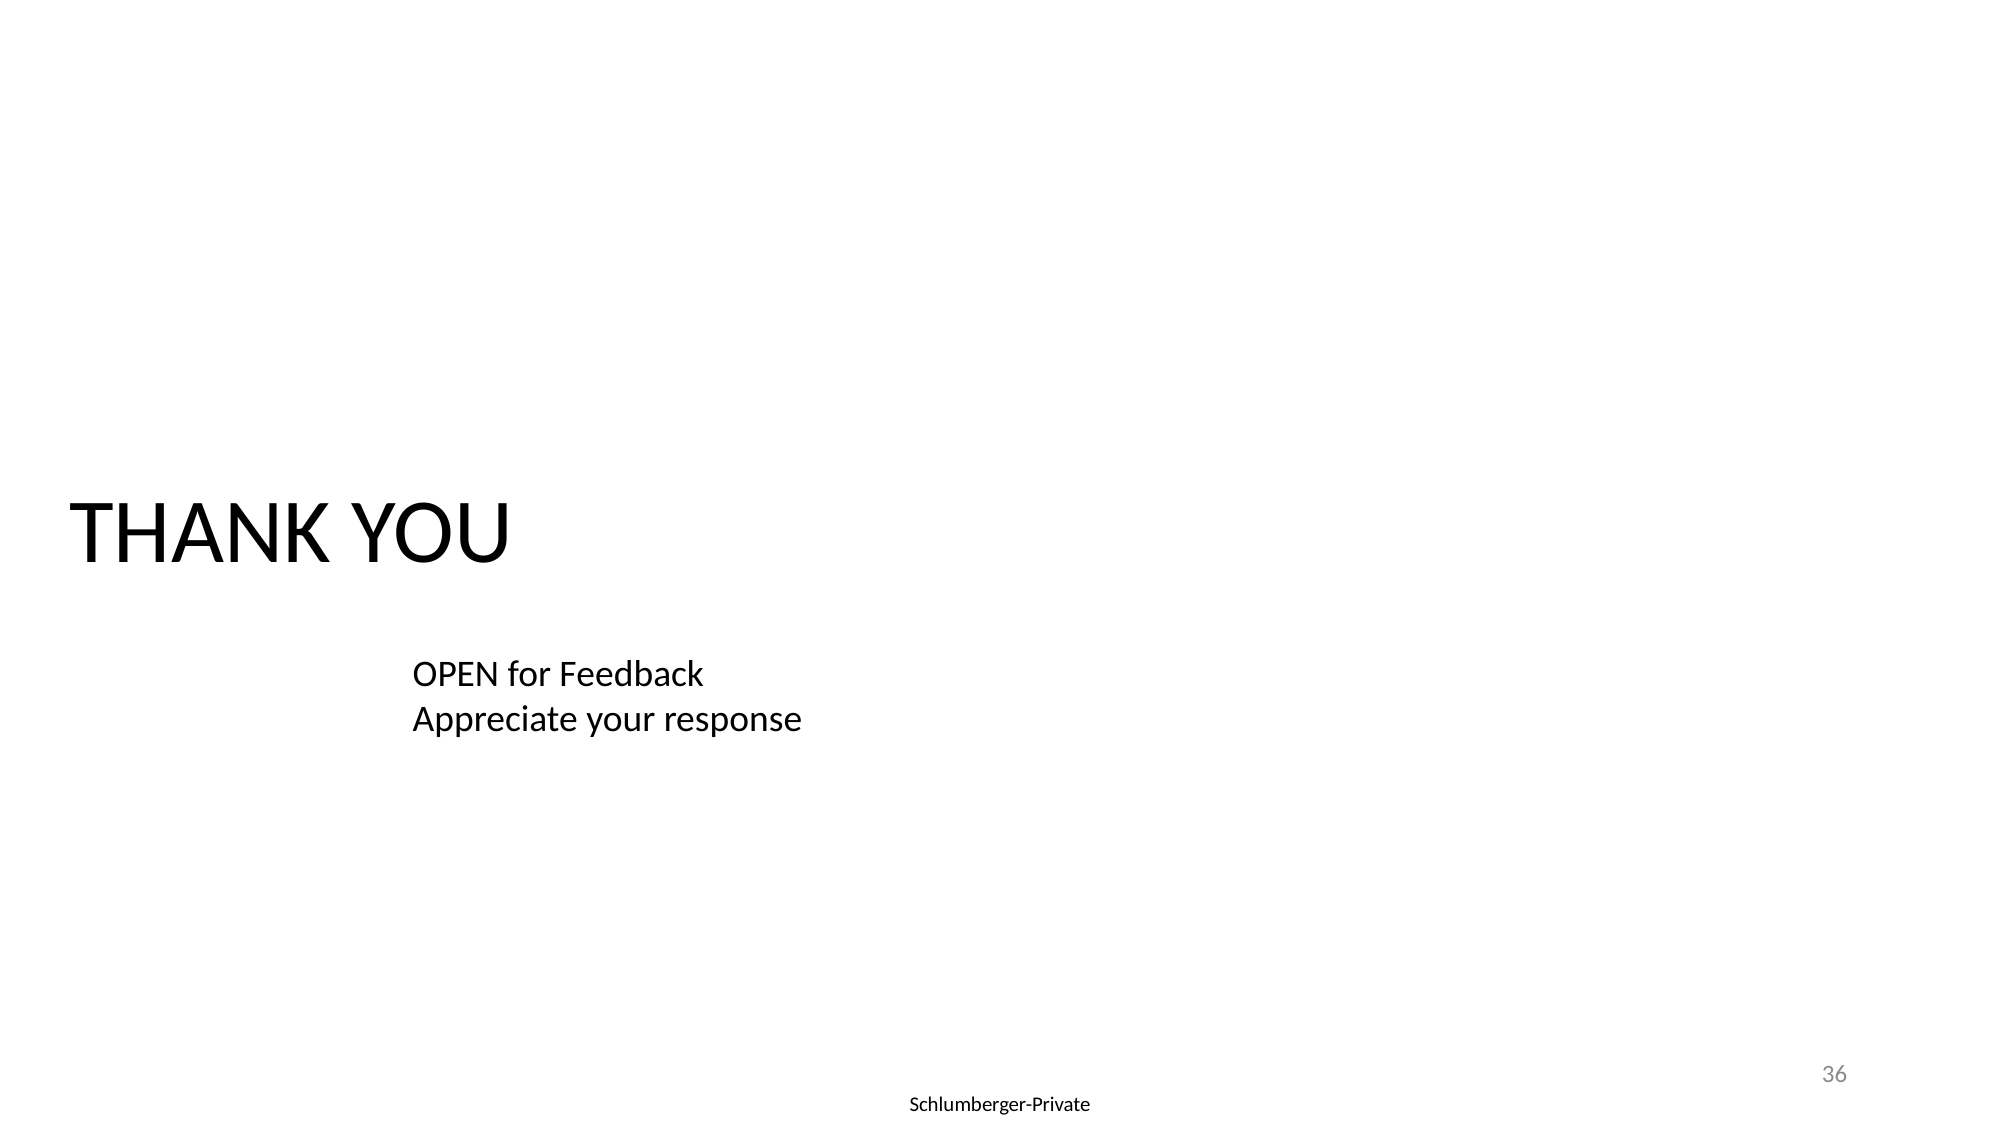

# THANK YOU
OPEN for Feedback
Appreciate your response
36